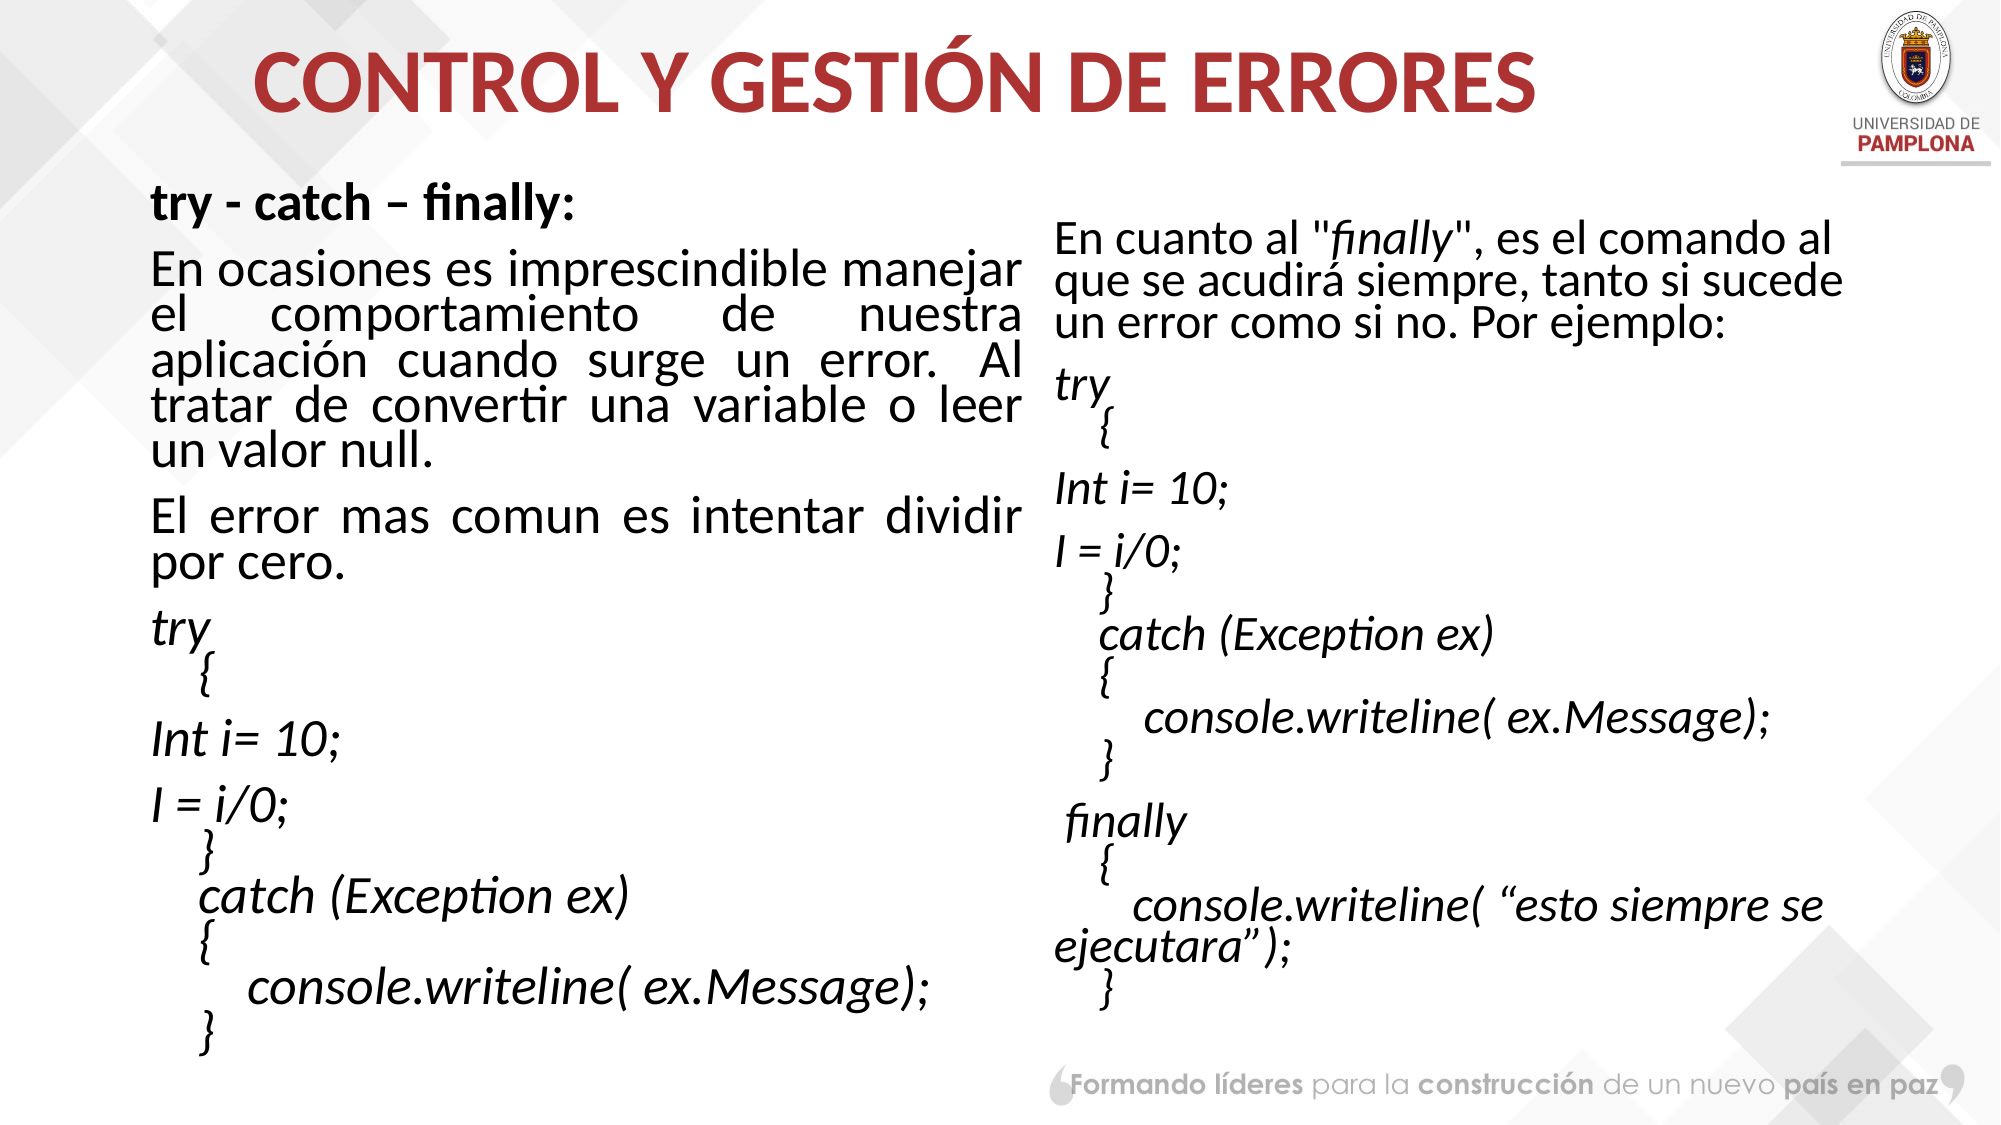

# CONTROL Y GESTIÓN DE ERRORES
try - catch – finally:
En ocasiones es imprescindible manejar el comportamiento de nuestra aplicación cuando surge un error.  Al tratar de convertir una variable o leer un valor null.
El error mas comun es intentar dividir por cero.
try
    {
Int i= 10;
I = i/0;
    }
    catch (Exception ex)
    {
        console.writeline( ex.Message);
    }

En cuanto al "finally", es el comando al que se acudirá siempre, tanto si sucede un error como si no. Por ejemplo:
try
    {
Int i= 10;
I = i/0;
    }
    catch (Exception ex)
    {
        console.writeline( ex.Message);
    }
 finally
    {
       console.writeline( “esto siempre se ejecutara”);
    }